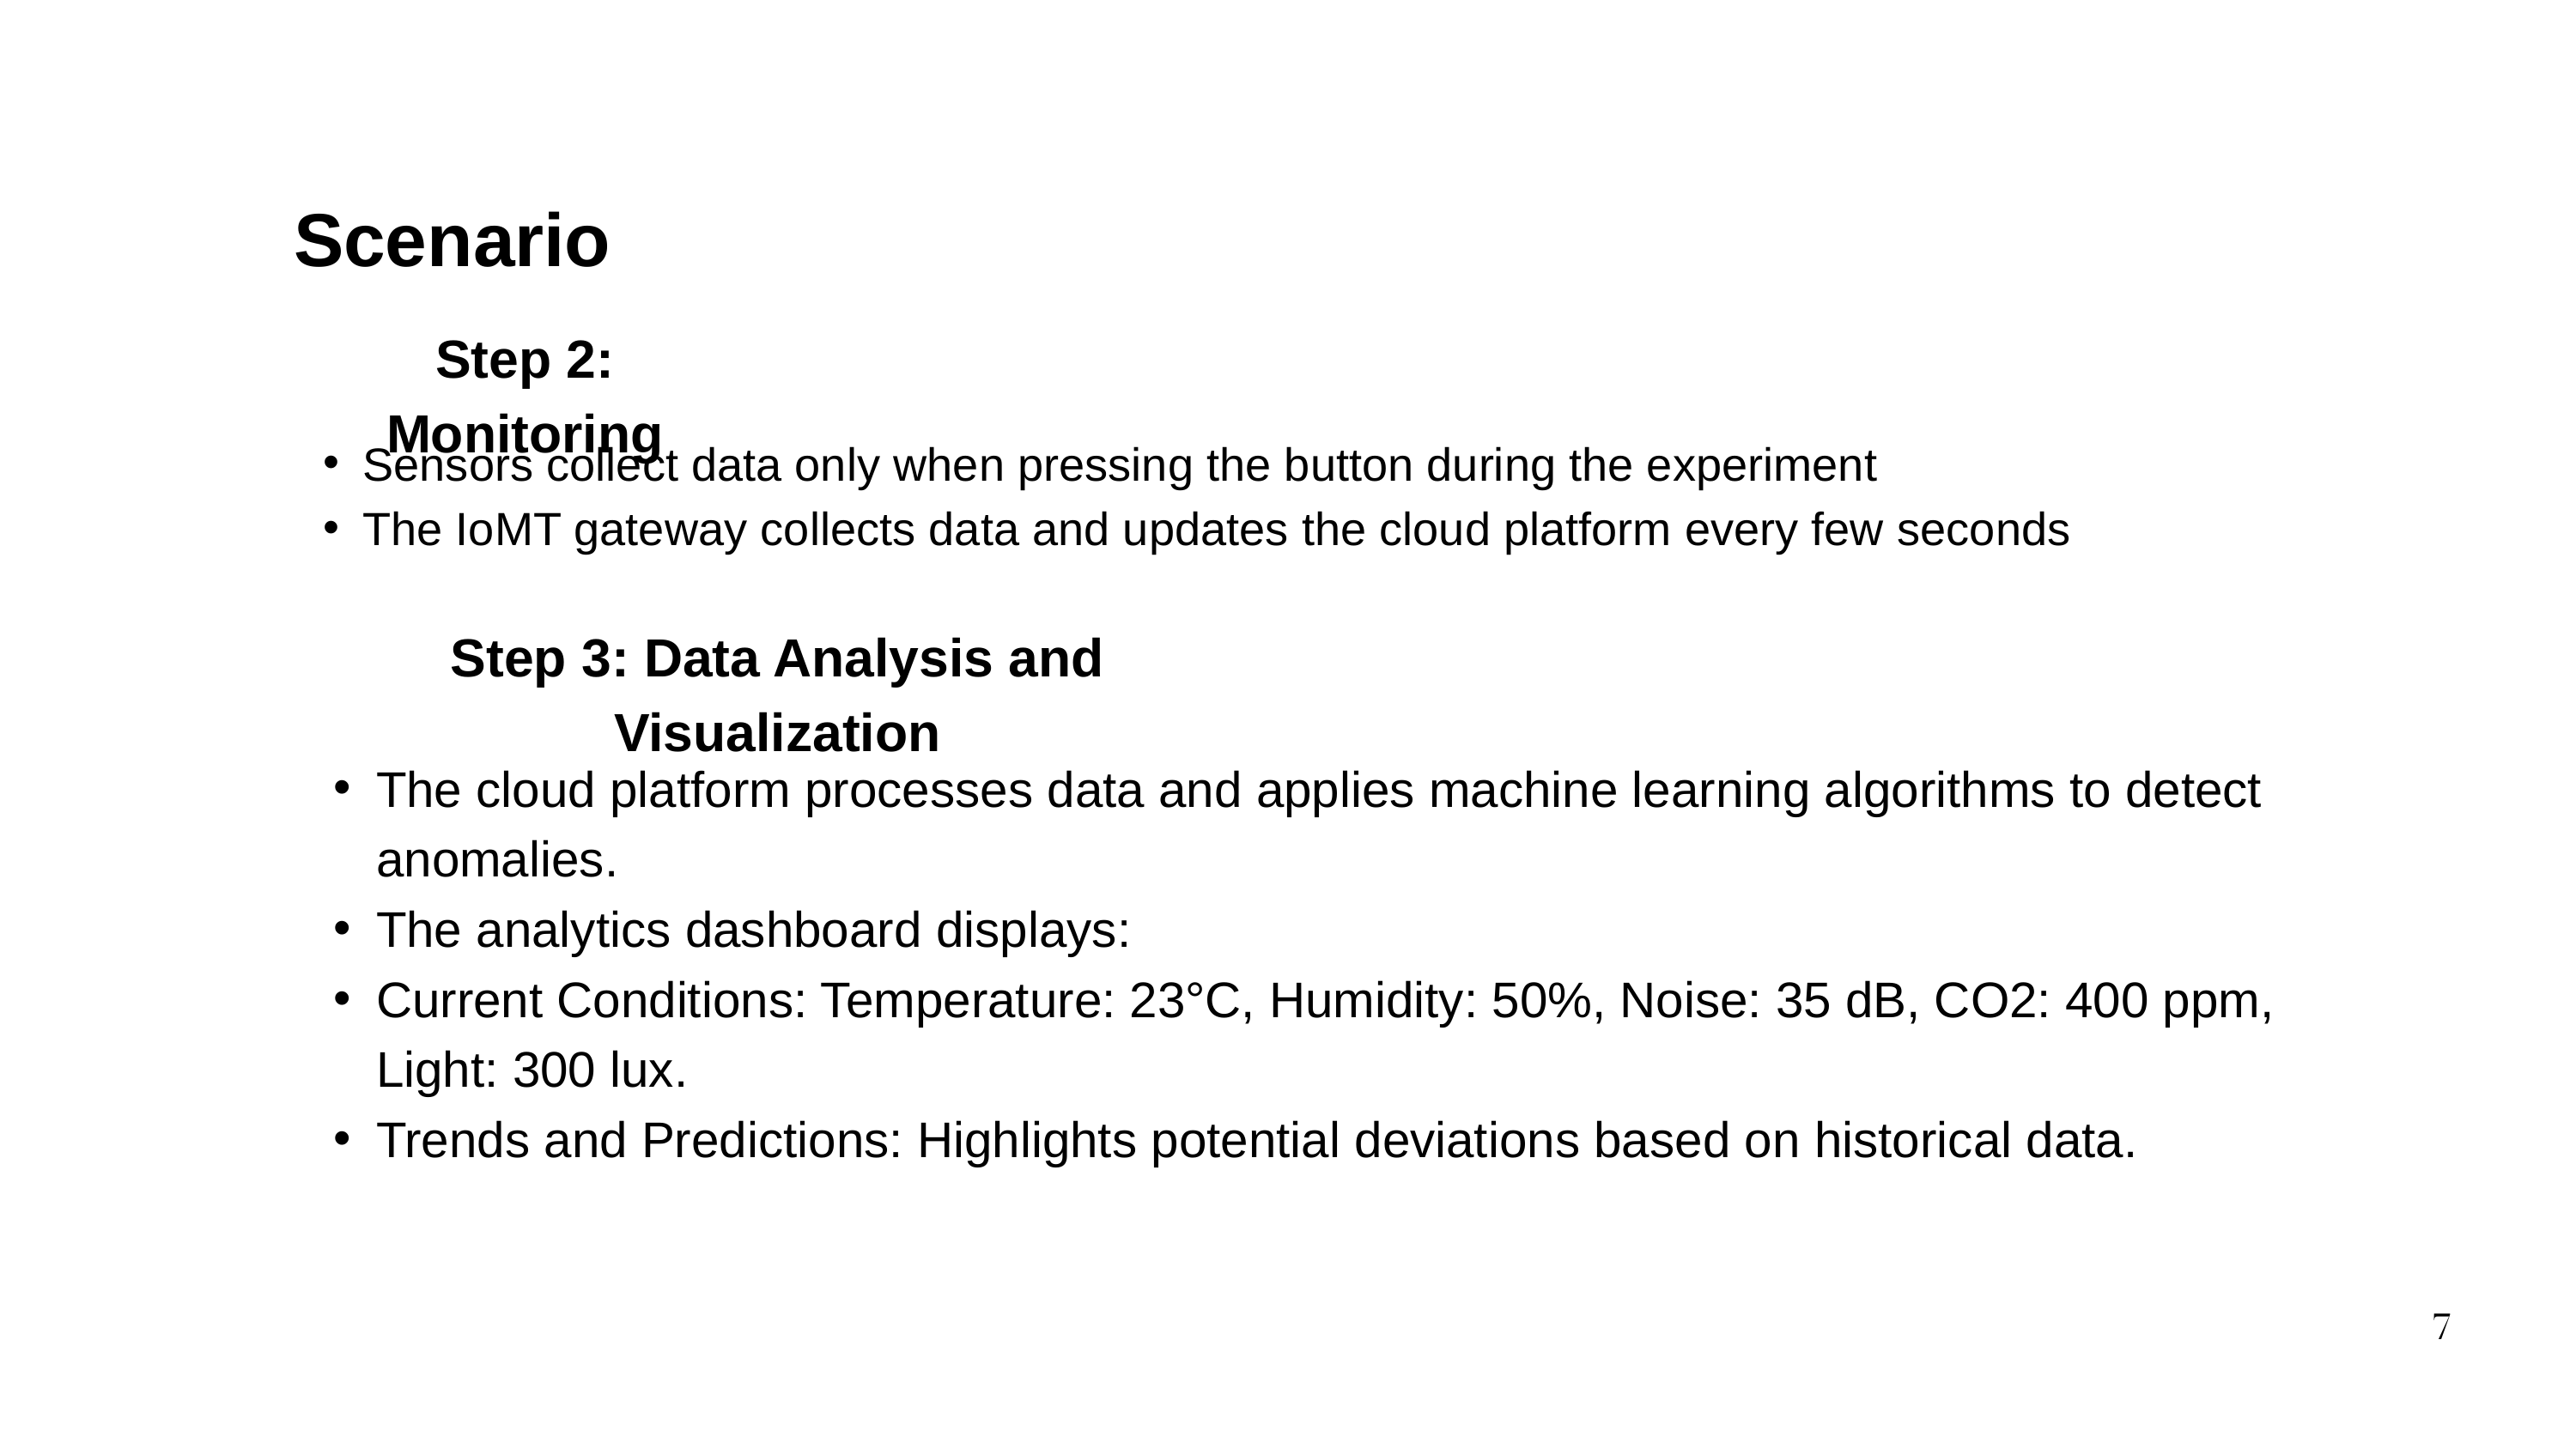

Scenario
Step 2: Monitoring
Sensors collect data only when pressing the button during the experiment
The IoMT gateway collects data and updates the cloud platform every few seconds
Step 3: Data Analysis and Visualization
The cloud platform processes data and applies machine learning algorithms to detect anomalies.
The analytics dashboard displays:
Current Conditions: Temperature: 23°C, Humidity: 50%, Noise: 35 dB, CO2: 400 ppm, Light: 300 lux.
Trends and Predictions: Highlights potential deviations based on historical data.
7